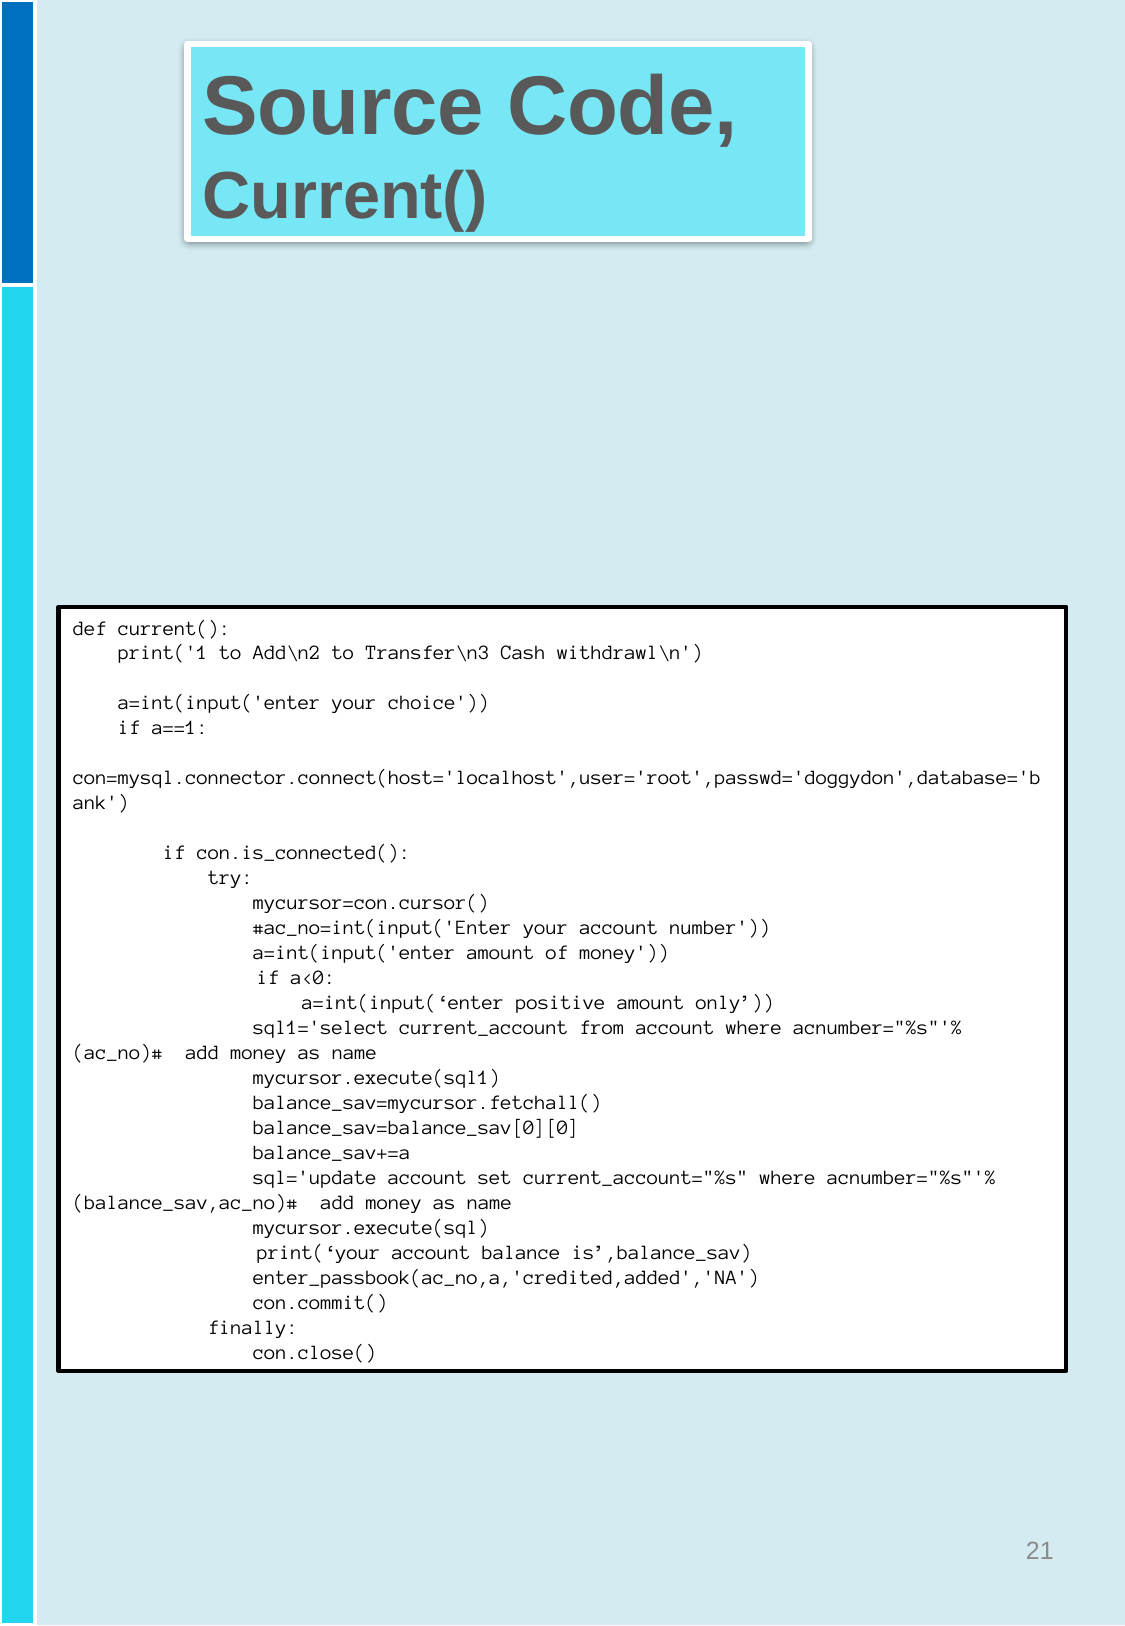

Source Code,
Current()

def current():
    print('1 to Add\n2 to Transfer\n3 Cash withdrawl\n')

    a=int(input('enter your choice'))
    if a==1:
        con=mysql.connector.connect(host='localhost',user='root',passwd='doggydon',database='bank')

        if con.is_connected():
            try:
                mycursor=con.cursor()
                #ac_no=int(input('Enter your account number'))
                a=int(input('enter amount of money'))
	   if a<0:
	       a=int(input(‘enter positive amount only’))
                sql1='select current_account from account where acnumber="%s"'%(ac_no)#  add money as name
                mycursor.execute(sql1)
                balance_sav=mycursor.fetchall()
                balance_sav=balance_sav[0][0]
                balance_sav+=a
                sql='update account set current_account="%s" where acnumber="%s"'%(balance_sav,ac_no)#  add money as name
                mycursor.execute(sql)
	   print(‘your account balance is’,balance_sav)
                enter_passbook(ac_no,a,'credited,added','NA')
                con.commit()
            finally:
                con.close()
21